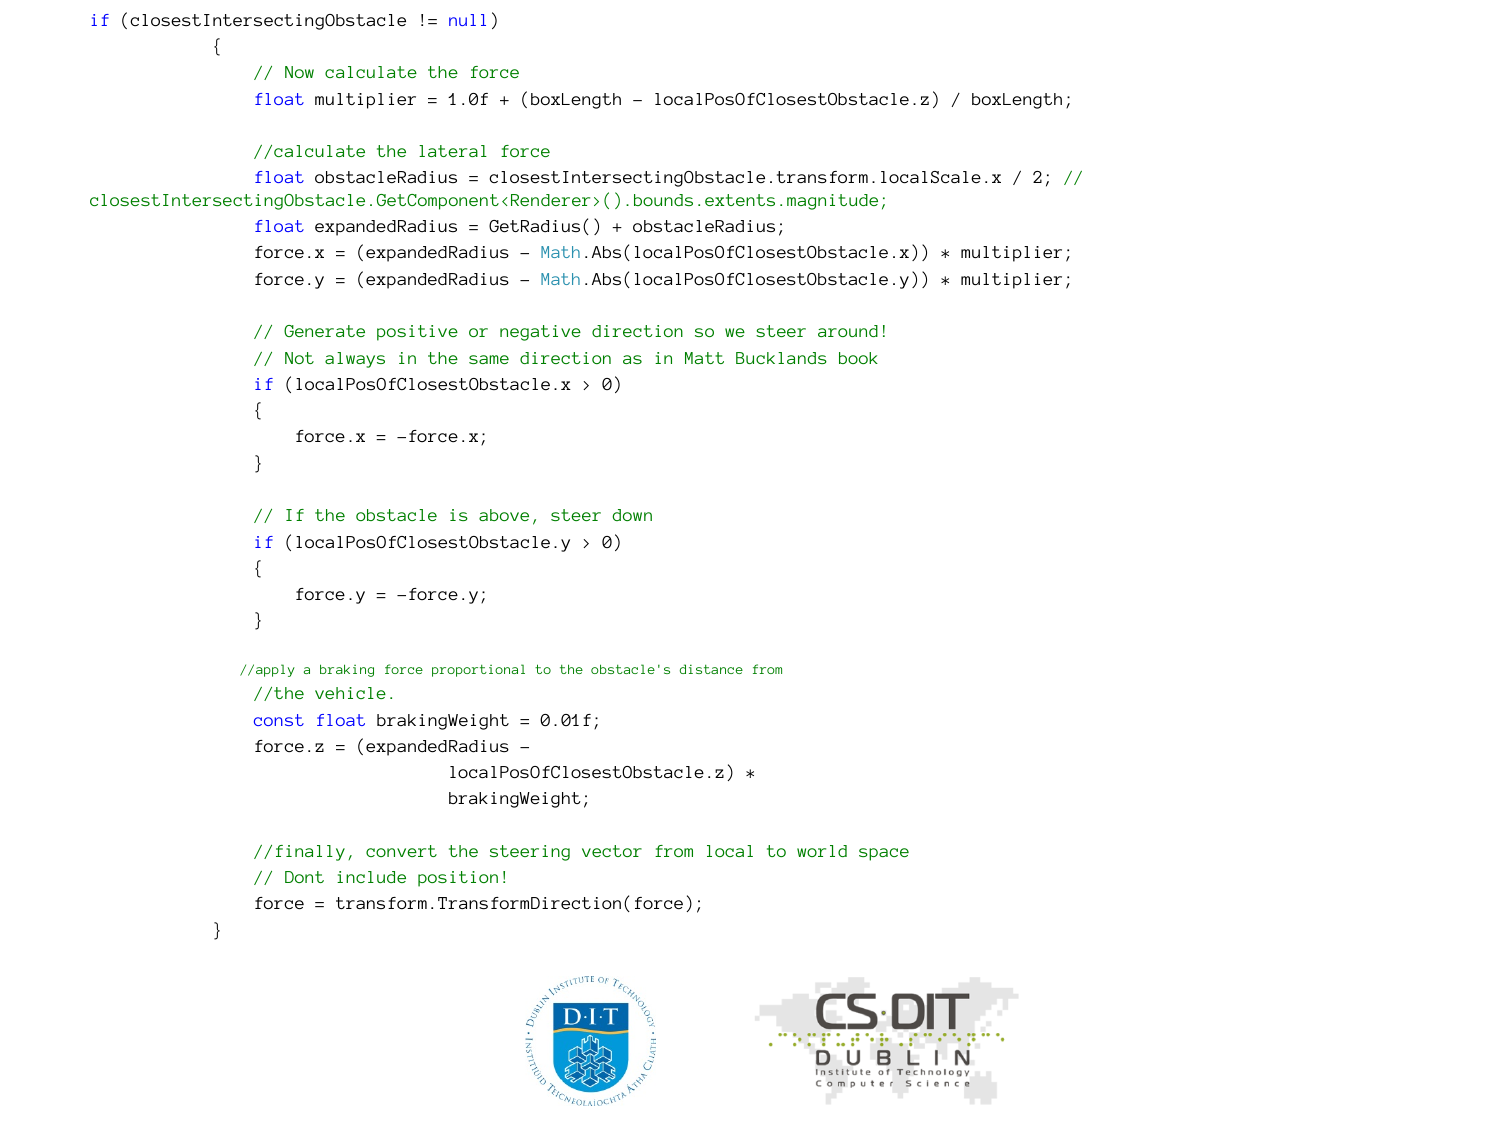

if (closestIntersectingObstacle != null)
            {
                // Now calculate the force
                float multiplier = 1.0f + (boxLength - localPosOfClosestObstacle.z) / boxLength;

                //calculate the lateral force
                float obstacleRadius = closestIntersectingObstacle.transform.localScale.x / 2; // closestIntersectingObstacle.GetComponent<Renderer>().bounds.extents.magnitude;
                float expandedRadius = GetRadius() + obstacleRadius;
                force.x = (expandedRadius - Math.Abs(localPosOfClosestObstacle.x)) * multiplier;
                force.y = (expandedRadius - Math.Abs(localPosOfClosestObstacle.y)) * multiplier;

                // Generate positive or negative direction so we steer around!
                // Not always in the same direction as in Matt Bucklands book
                if (localPosOfClosestObstacle.x > 0)
                {
                    force.x = -force.x;
                }

                // If the obstacle is above, steer down
                if (localPosOfClosestObstacle.y > 0)
                {
                    force.y = -force.y;
                }

//apply a braking force proportional to the obstacle's distance from
                //the vehicle.
                const float brakingWeight = 0.01f;
                force.z = (expandedRadius -
                                   localPosOfClosestObstacle.z) *
                                   brakingWeight;

                //finally, convert the steering vector from local to world space
                // Dont include position!
                force = transform.TransformDirection(force);
            }